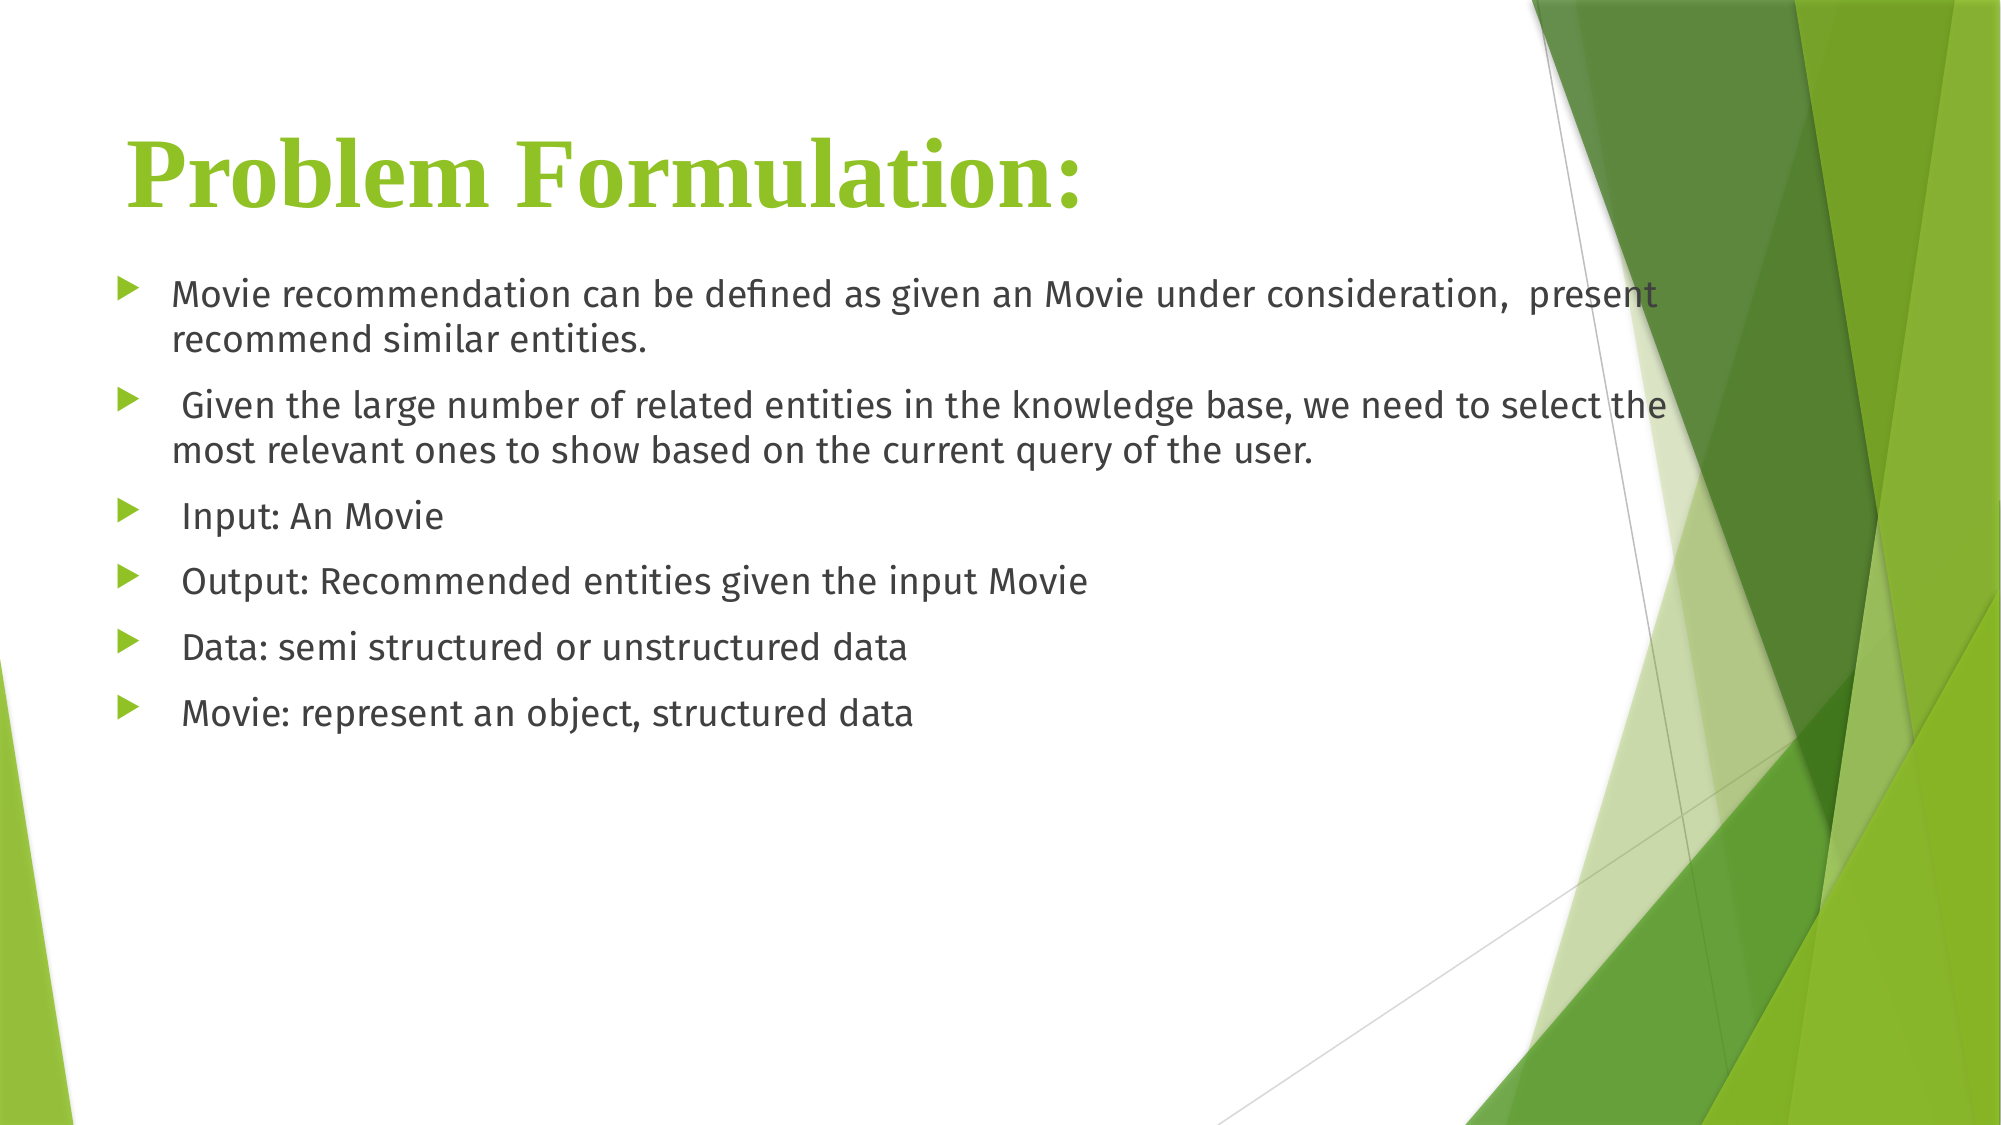

# Problem Formulation:
Movie recommendation can be defined as given an Movie under consideration,  present recommend similar entities.
 Given the large number of related entities in the knowledge base, we need to select the most relevant ones to show based on the current query of the user.
 Input: An Movie
 Output: Recommended entities given the input Movie
 Data: semi structured or unstructured data
 Movie: represent an object, structured data